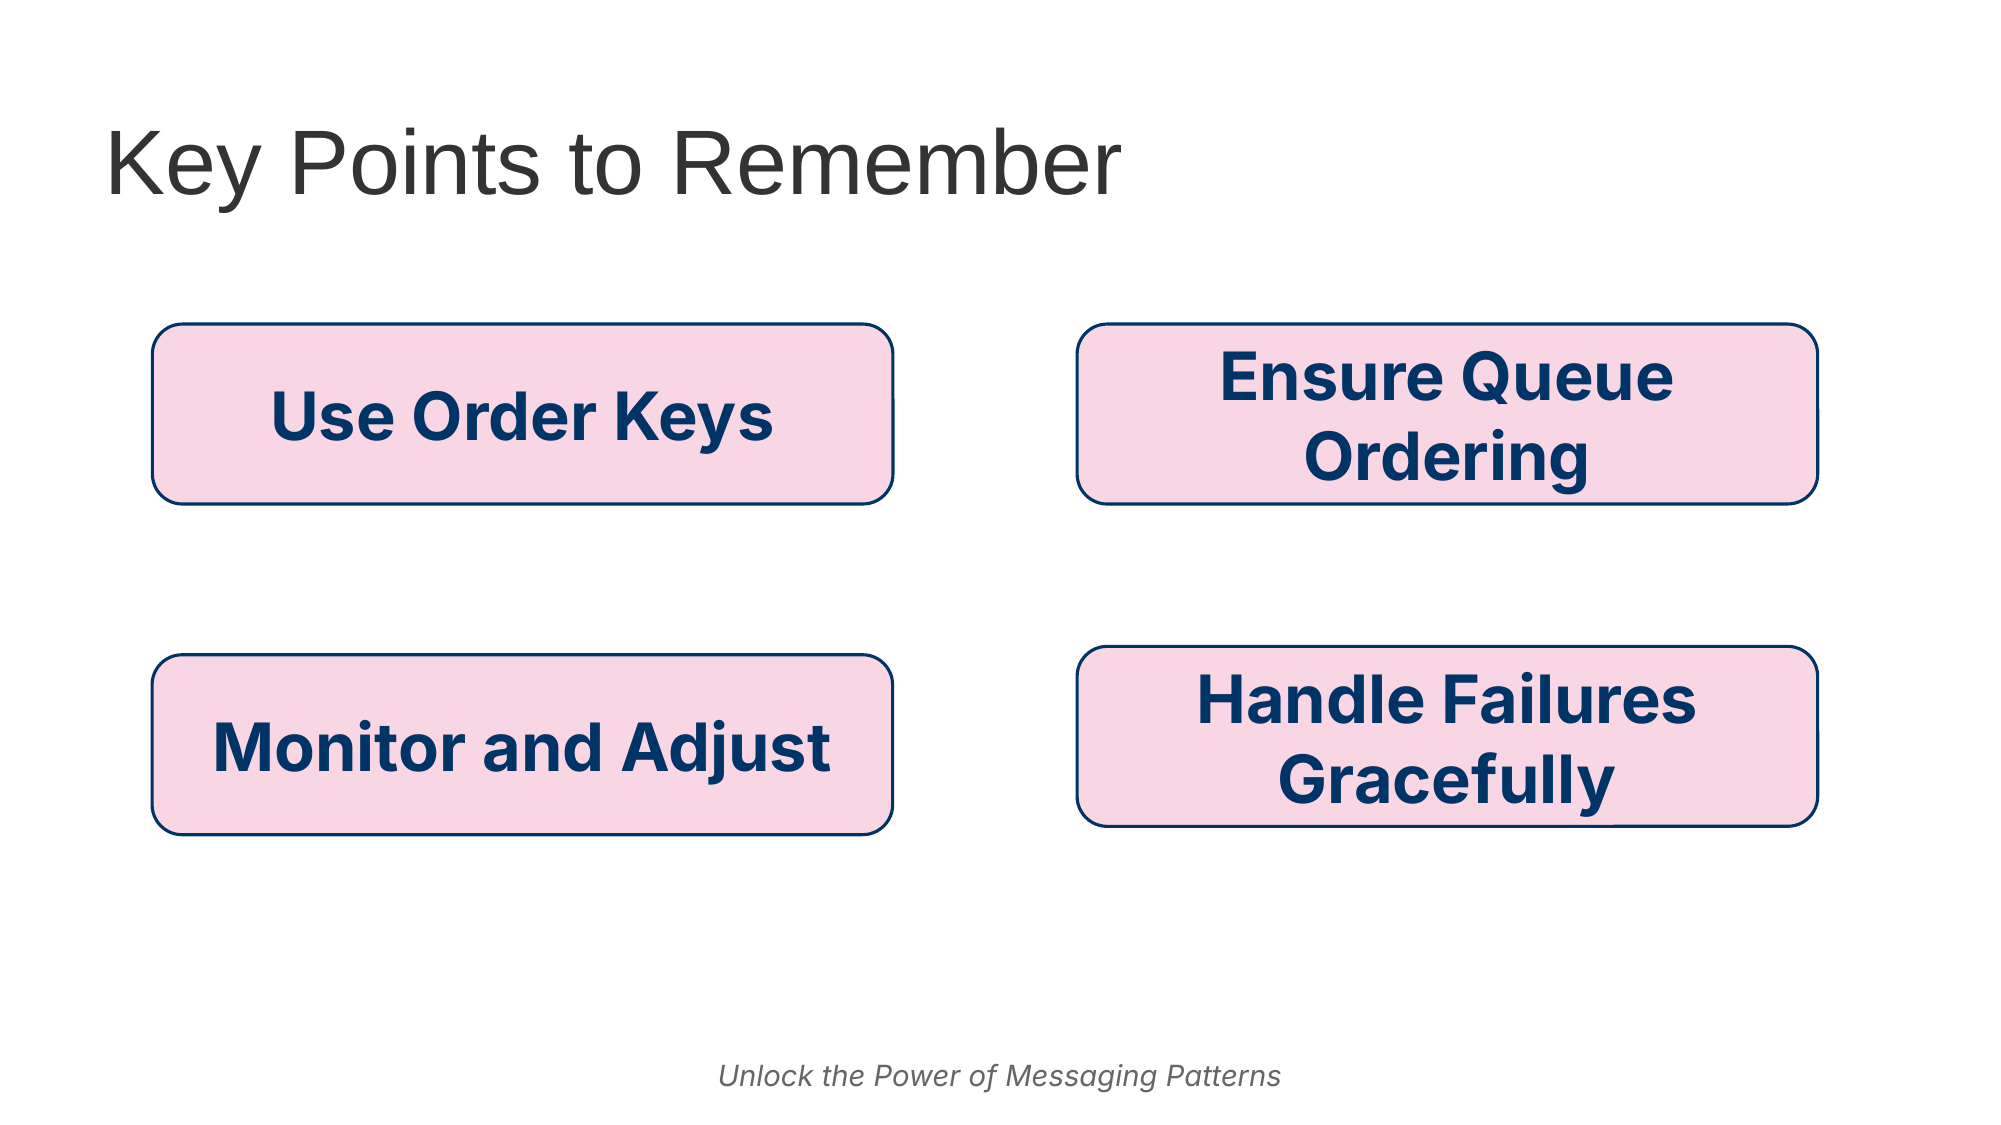

# Key Points to Remember
Use Order Keys
Ensure Queue Ordering
Handle Failures Gracefully
Monitor and Adjust